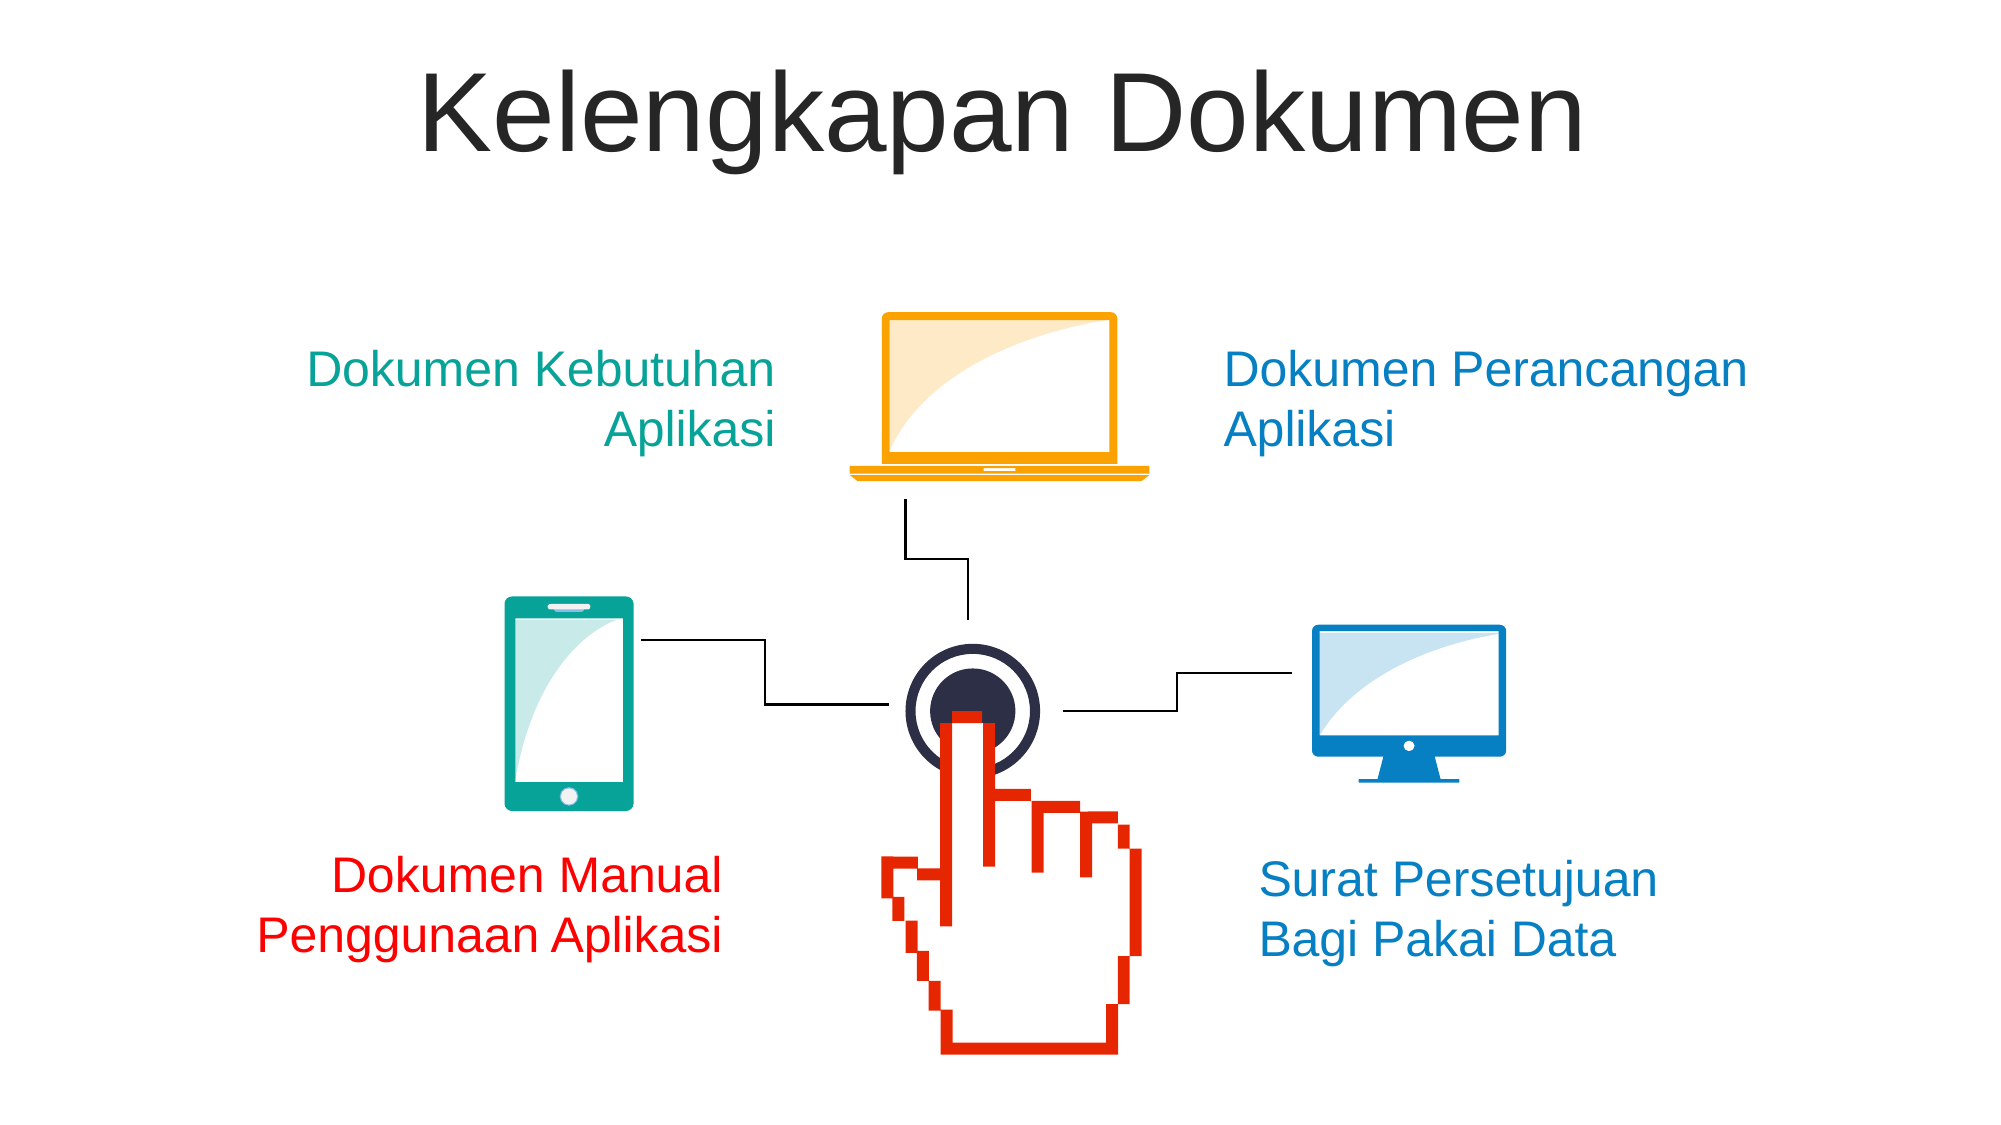

Kelengkapan Dokumen

Dokumen Kebutuhan
Aplikasi
Dokumen Perancangan Aplikasi

Dokumen Manual
Penggunaan Aplikasi
Surat Persetujuan
Bagi Pakai Data